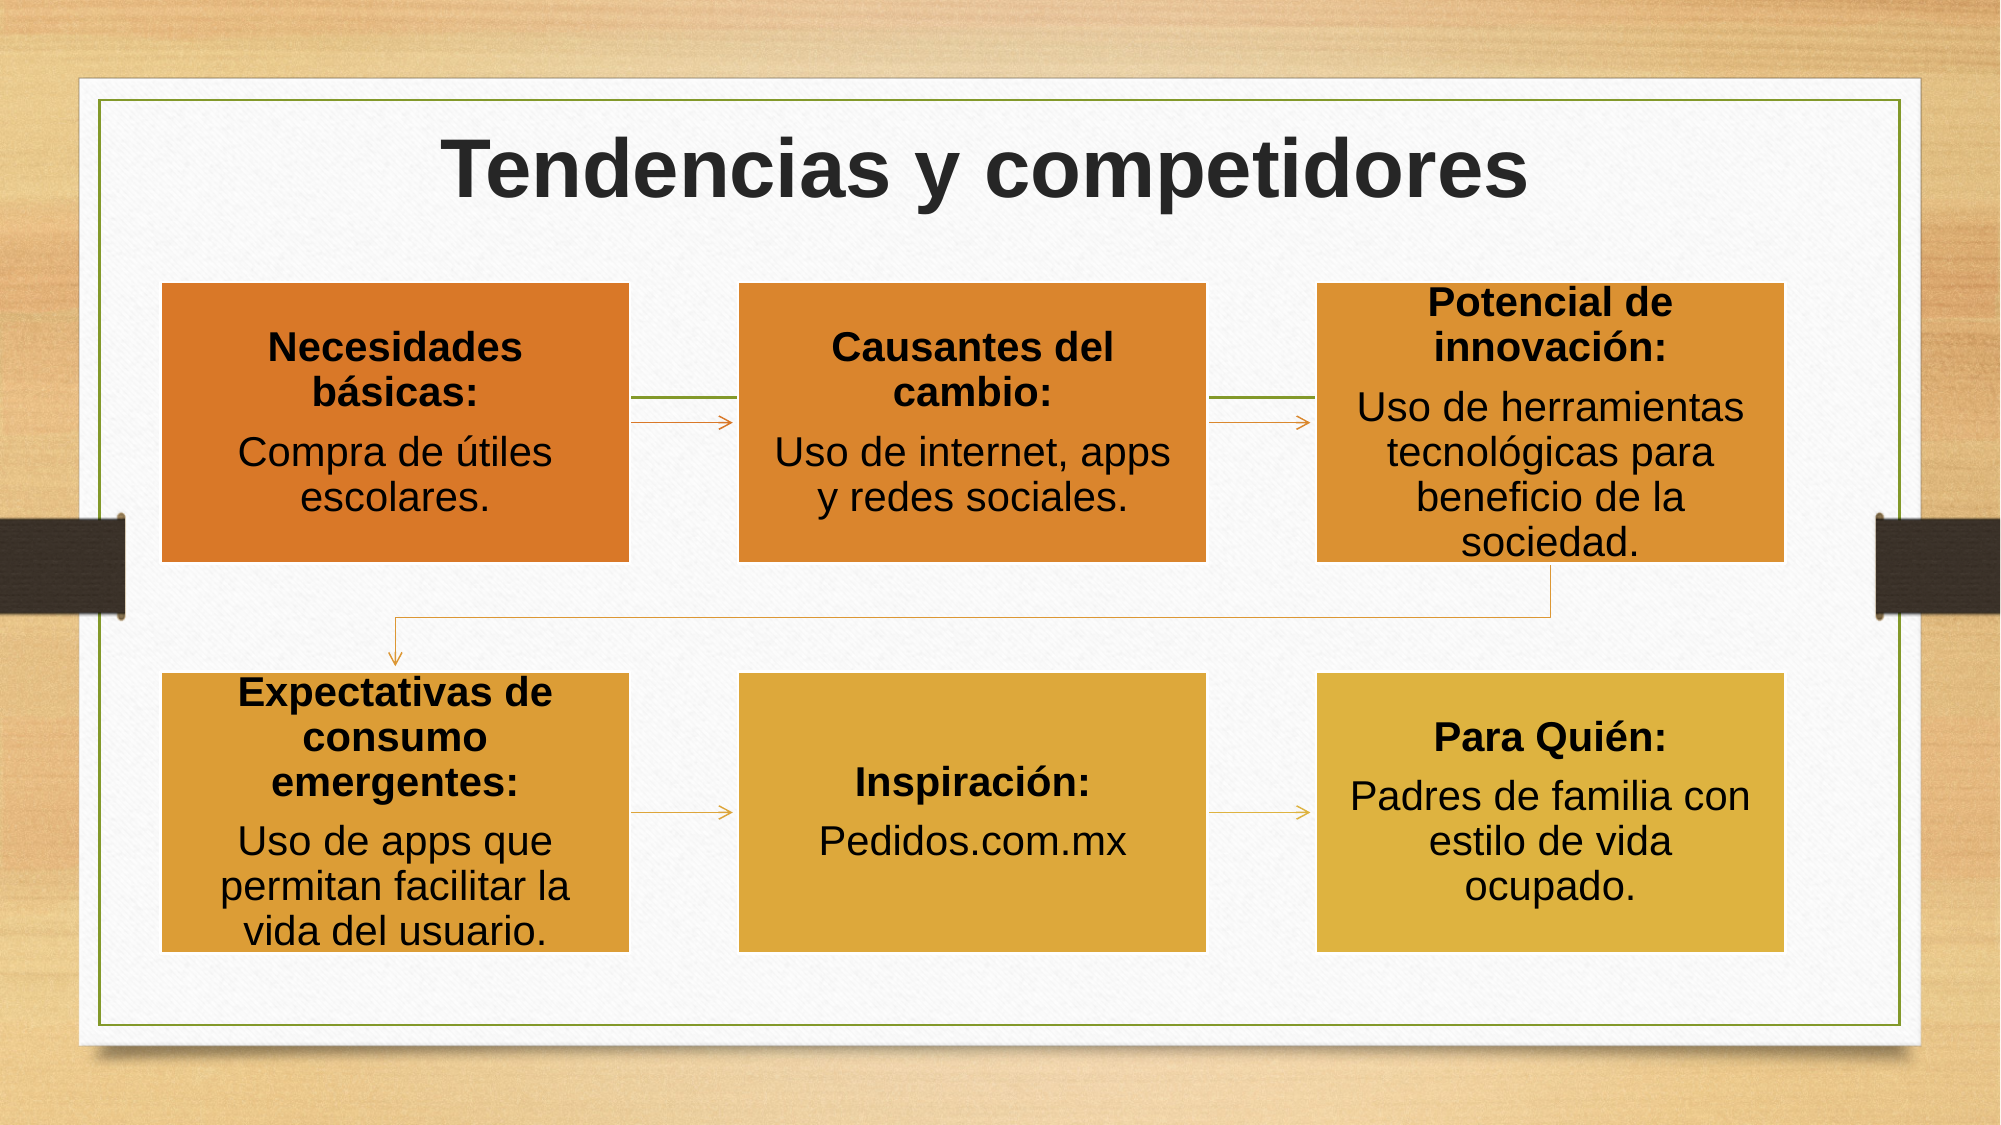

# Tendencias y competidores

Necesidades básicas:
Compra de útiles escolares.

Causantes del cambio:
Uso de internet, apps y redes sociales.

Potencial de innovación:
Uso de herramientas tecnológicas para beneficio de la sociedad.

Expectativas de consumo emergentes:
Uso de apps que permitan facilitar la vida del usuario.

Inspiración:
Pedidos.com.mx
Para Quién:
Padres de familia con estilo de vida ocupado.